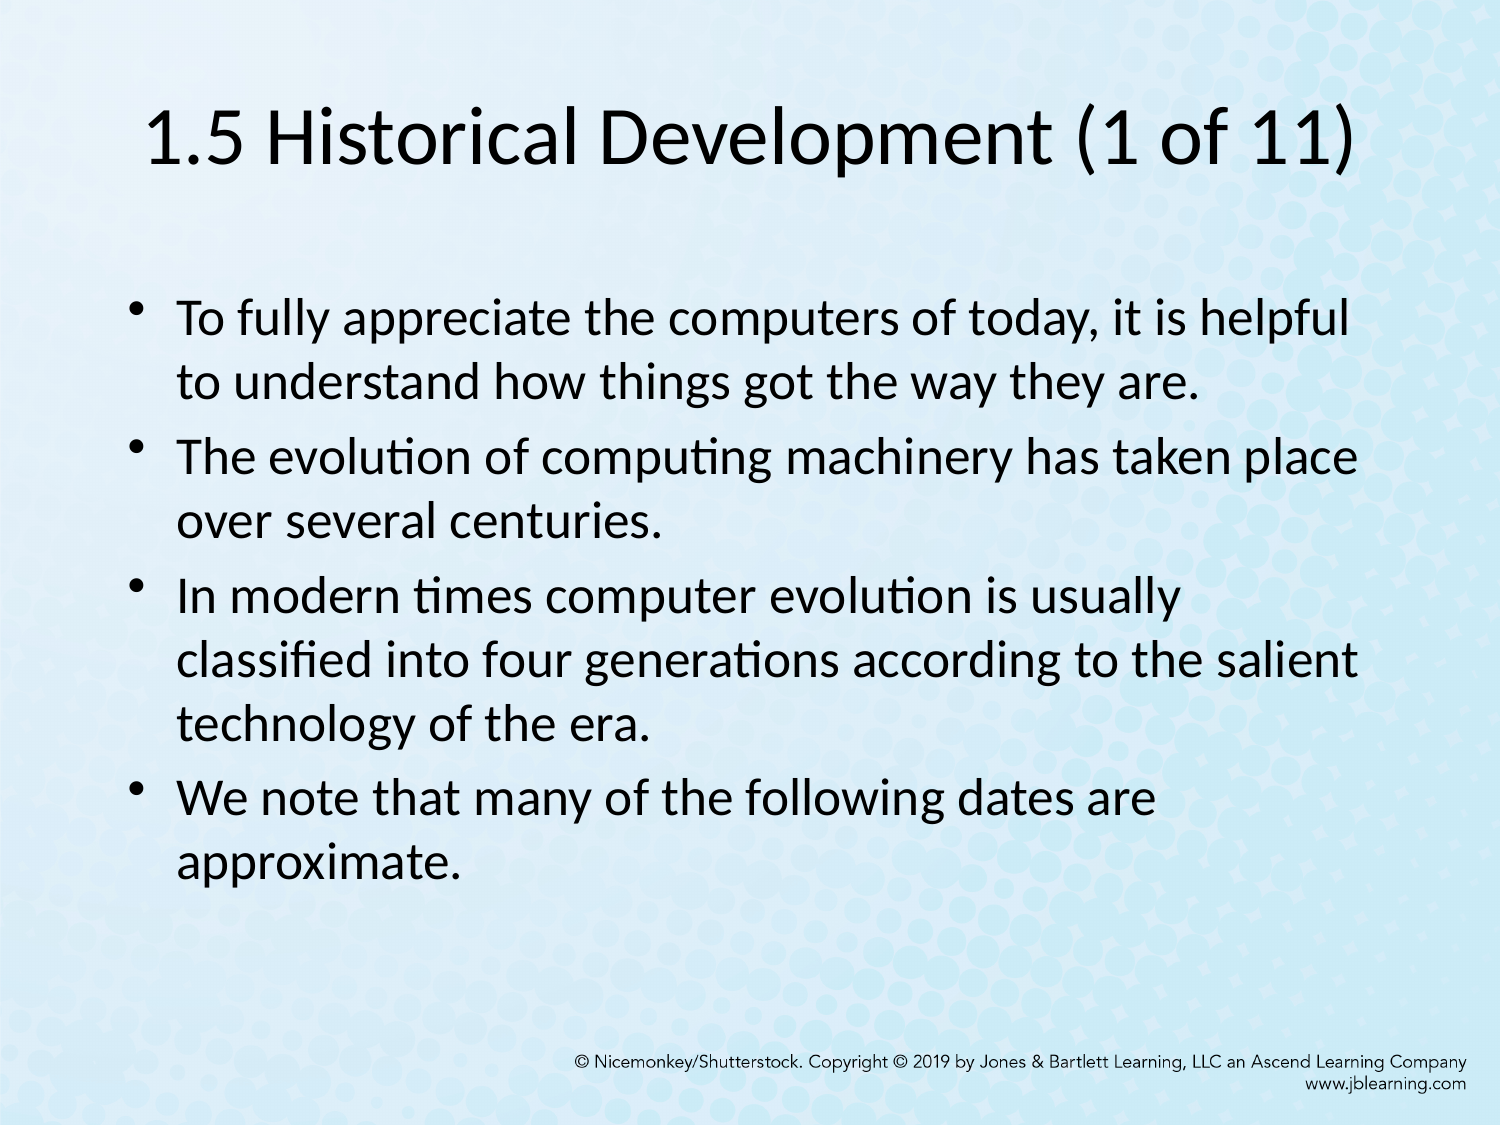

# 1.5 Historical Development (1 of 11)
To fully appreciate the computers of today, it is helpful to understand how things got the way they are.
The evolution of computing machinery has taken place over several centuries.
In modern times computer evolution is usually classified into four generations according to the salient technology of the era.
We note that many of the following dates are approximate.